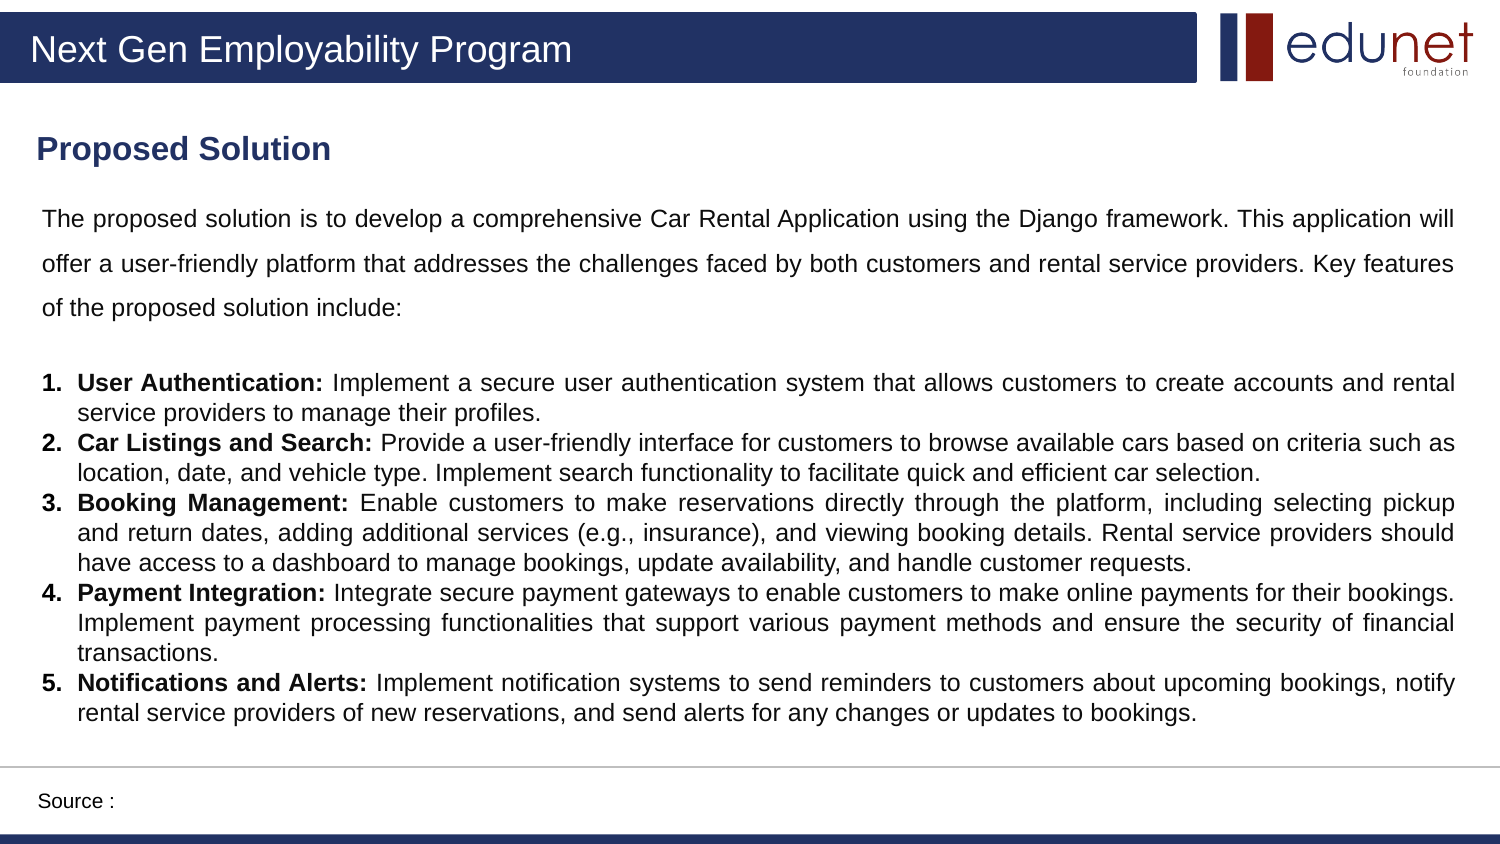

Proposed Solution
The proposed solution is to develop a comprehensive Car Rental Application using the Django framework. This application will offer a user-friendly platform that addresses the challenges faced by both customers and rental service providers. Key features of the proposed solution include:

User Authentication: Implement a secure user authentication system that allows customers to create accounts and rental service providers to manage their profiles.
Car Listings and Search: Provide a user-friendly interface for customers to browse available cars based on criteria such as location, date, and vehicle type. Implement search functionality to facilitate quick and efficient car selection.
Booking Management: Enable customers to make reservations directly through the platform, including selecting pickup and return dates, adding additional services (e.g., insurance), and viewing booking details. Rental service providers should have access to a dashboard to manage bookings, update availability, and handle customer requests.
Payment Integration: Integrate secure payment gateways to enable customers to make online payments for their bookings. Implement payment processing functionalities that support various payment methods and ensure the security of financial transactions.
Notifications and Alerts: Implement notification systems to send reminders to customers about upcoming bookings, notify rental service providers of new reservations, and send alerts for any changes or updates to bookings.

Source :